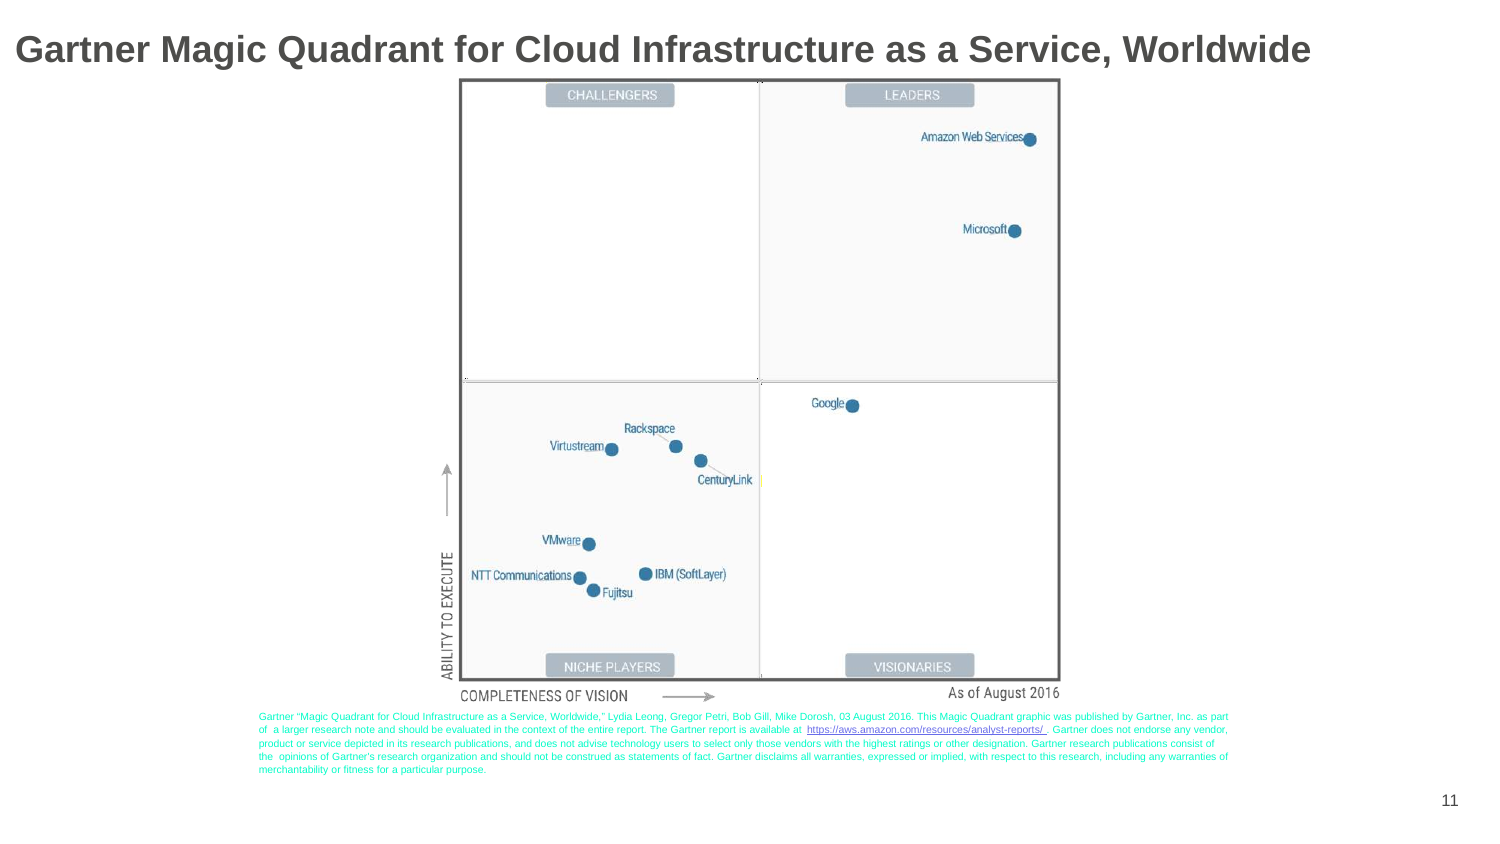

# Gartner Magic Quadrant for Cloud Infrastructure as a Service, Worldwide

Gartner “Magic Quadrant for Cloud Infrastructure as a Service, Worldwide,” Lydia Leong, Gregor Petri, Bob Gill, Mike Dorosh, 03 August 2016. This Magic Quadrant graphic was published by Gartner, Inc. as part of  a larger research note and should be evaluated in the context of the entire report. The Gartner report is available at https://aws.amazon.com/resources/analyst-reports/ . Gartner does not endorse any vendor,  product or service depicted in its research publications, and does not advise technology users to select only those vendors with the highest ratings or other designation. Gartner research publications consist of the  opinions of Gartner's research organization and should not be construed as statements of fact. Gartner disclaims all warranties, expressed or implied, with respect to this research, including any warranties of  merchantability or fitness for a particular purpose.

11